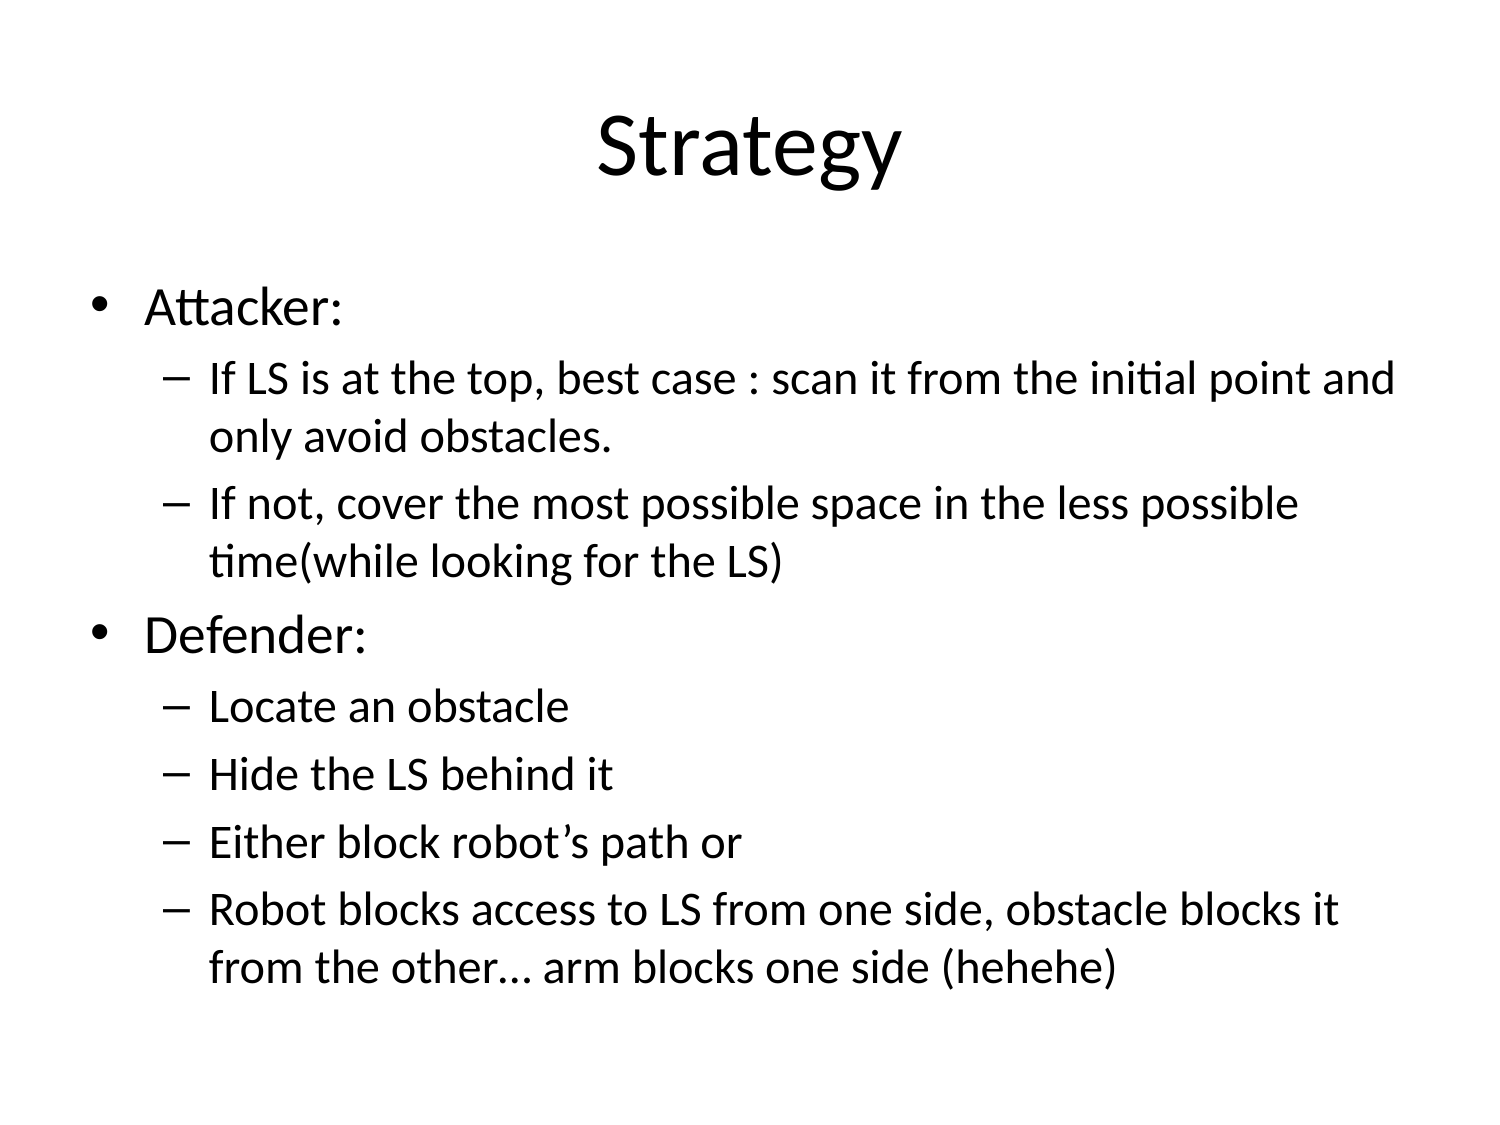

# Strategy
Attacker:
If LS is at the top, best case : scan it from the initial point and only avoid obstacles.
If not, cover the most possible space in the less possible time(while looking for the LS)
Defender:
Locate an obstacle
Hide the LS behind it
Either block robot’s path or
Robot blocks access to LS from one side, obstacle blocks it from the other… arm blocks one side (hehehe)